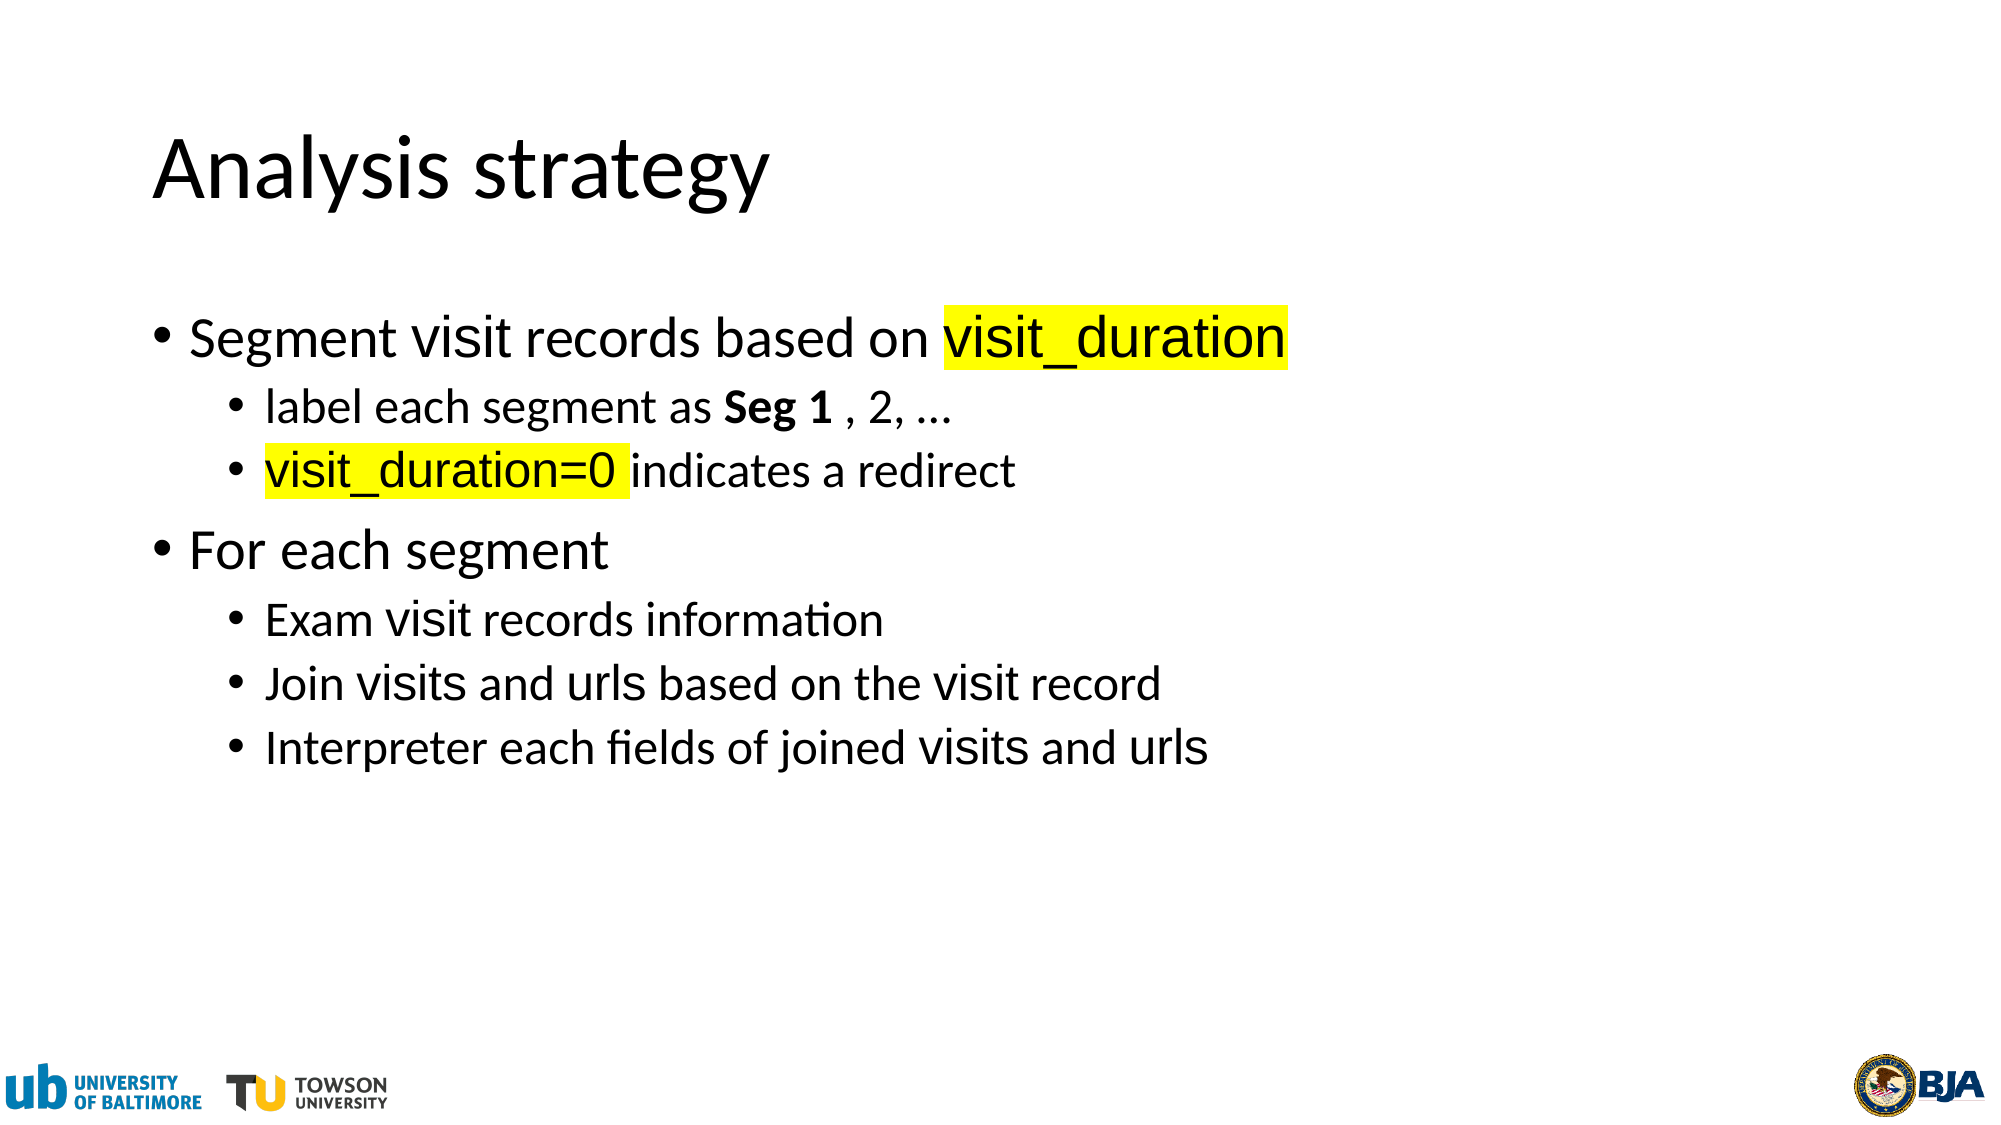

# Analysis strategy
Segment visit records based on visit_duration
label each segment as Seg 1 , 2, …
visit_duration=0 indicates a redirect
For each segment
Exam visit records information
Join visits and urls based on the visit record
Interpreter each fields of joined visits and urls